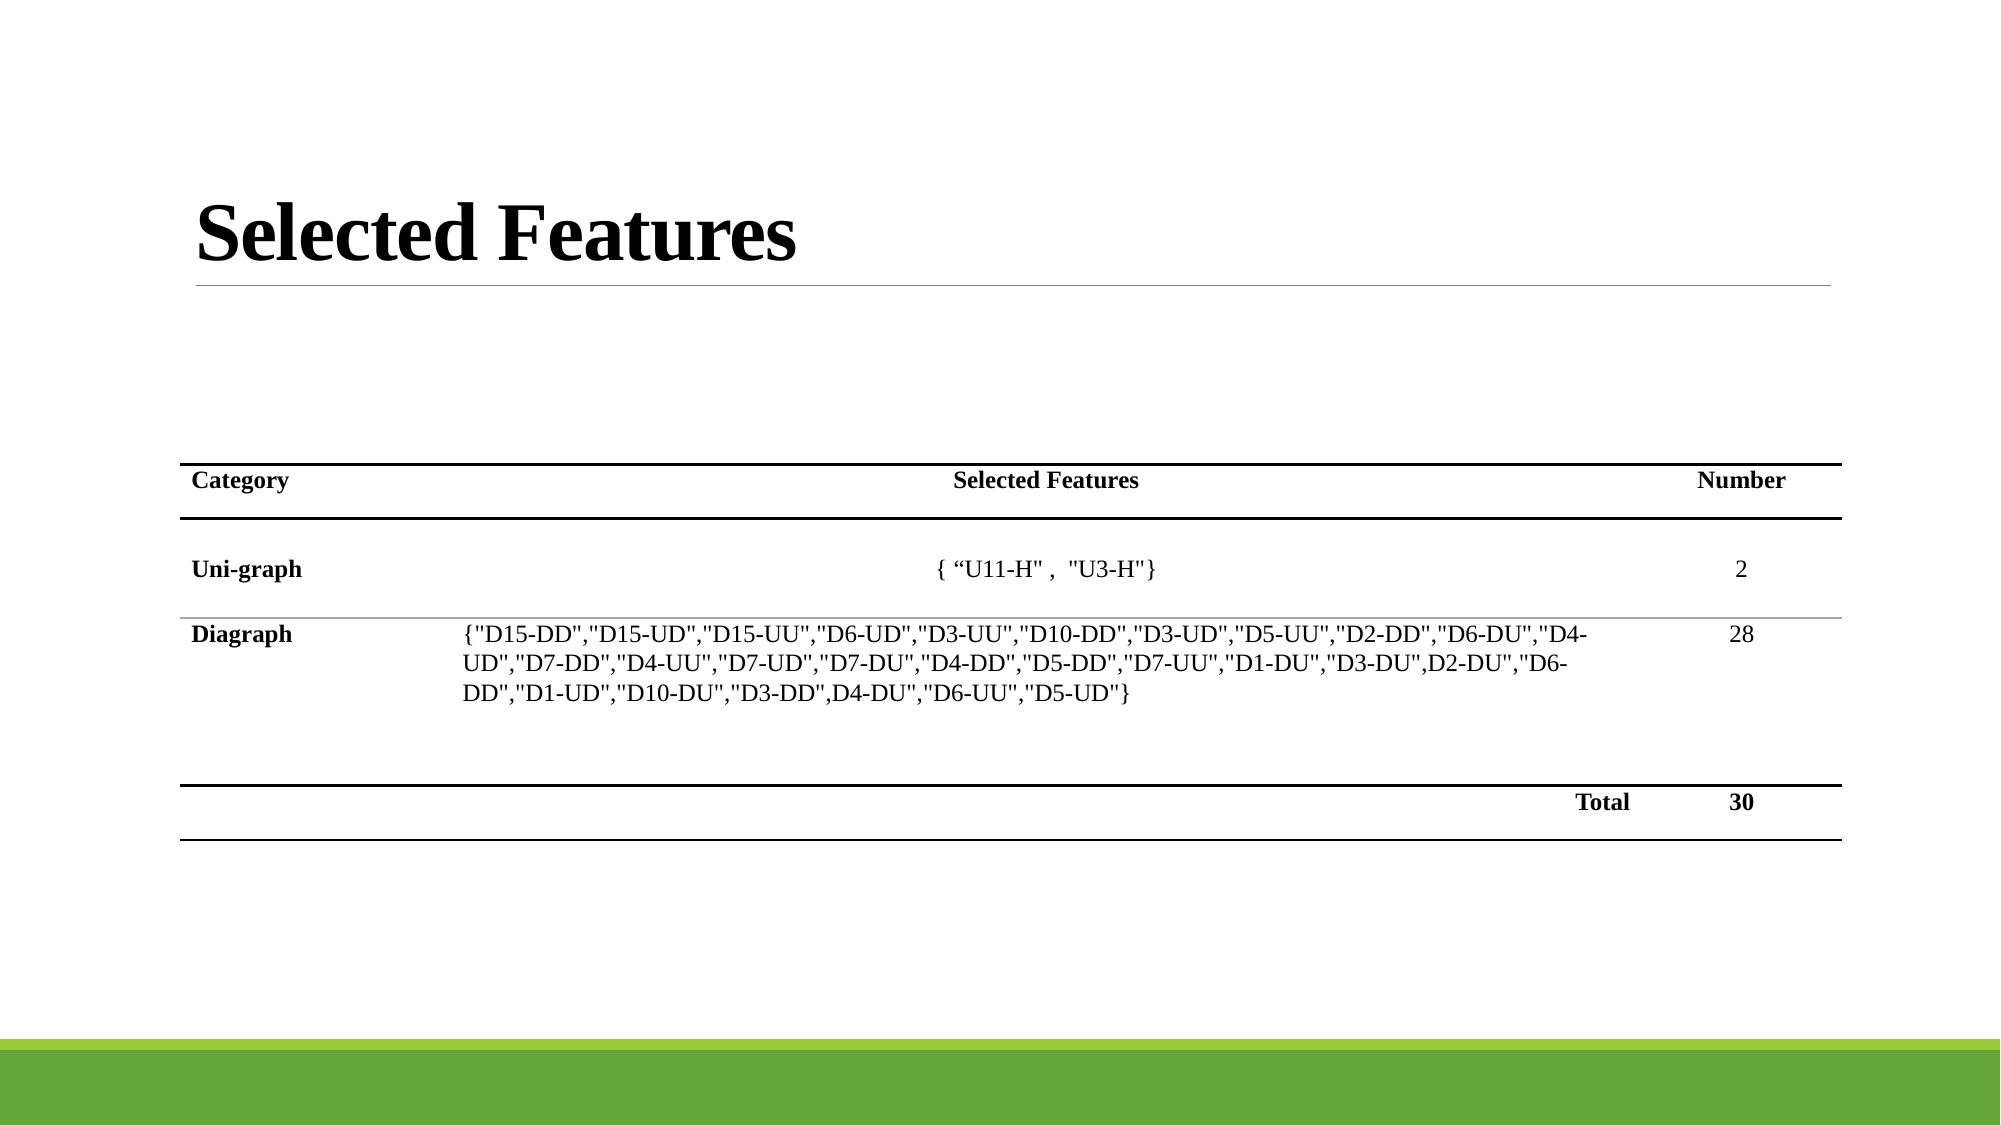

# Selected Features
| Category | Selected Features |  | Number |
| --- | --- | --- | --- |
| Uni-graph | { “U11-H" , "U3-H"} |  | 2 |
| Diagraph | {"D15-DD","D15-UD","D15-UU","D6-UD","D3-UU","D10-DD","D3-UD","D5-UU","D2-DD","D6-DU","D4-UD","D7-DD","D4-UU","D7-UD","D7-DU","D4-DD","D5-DD","D7-UU","D1-DU","D3-DU",D2-DU","D6-DD","D1-UD","D10-DU","D3-DD",D4-DU","D6-UU","D5-UD"} |  | 28 |
|  |  | Total | 30 |